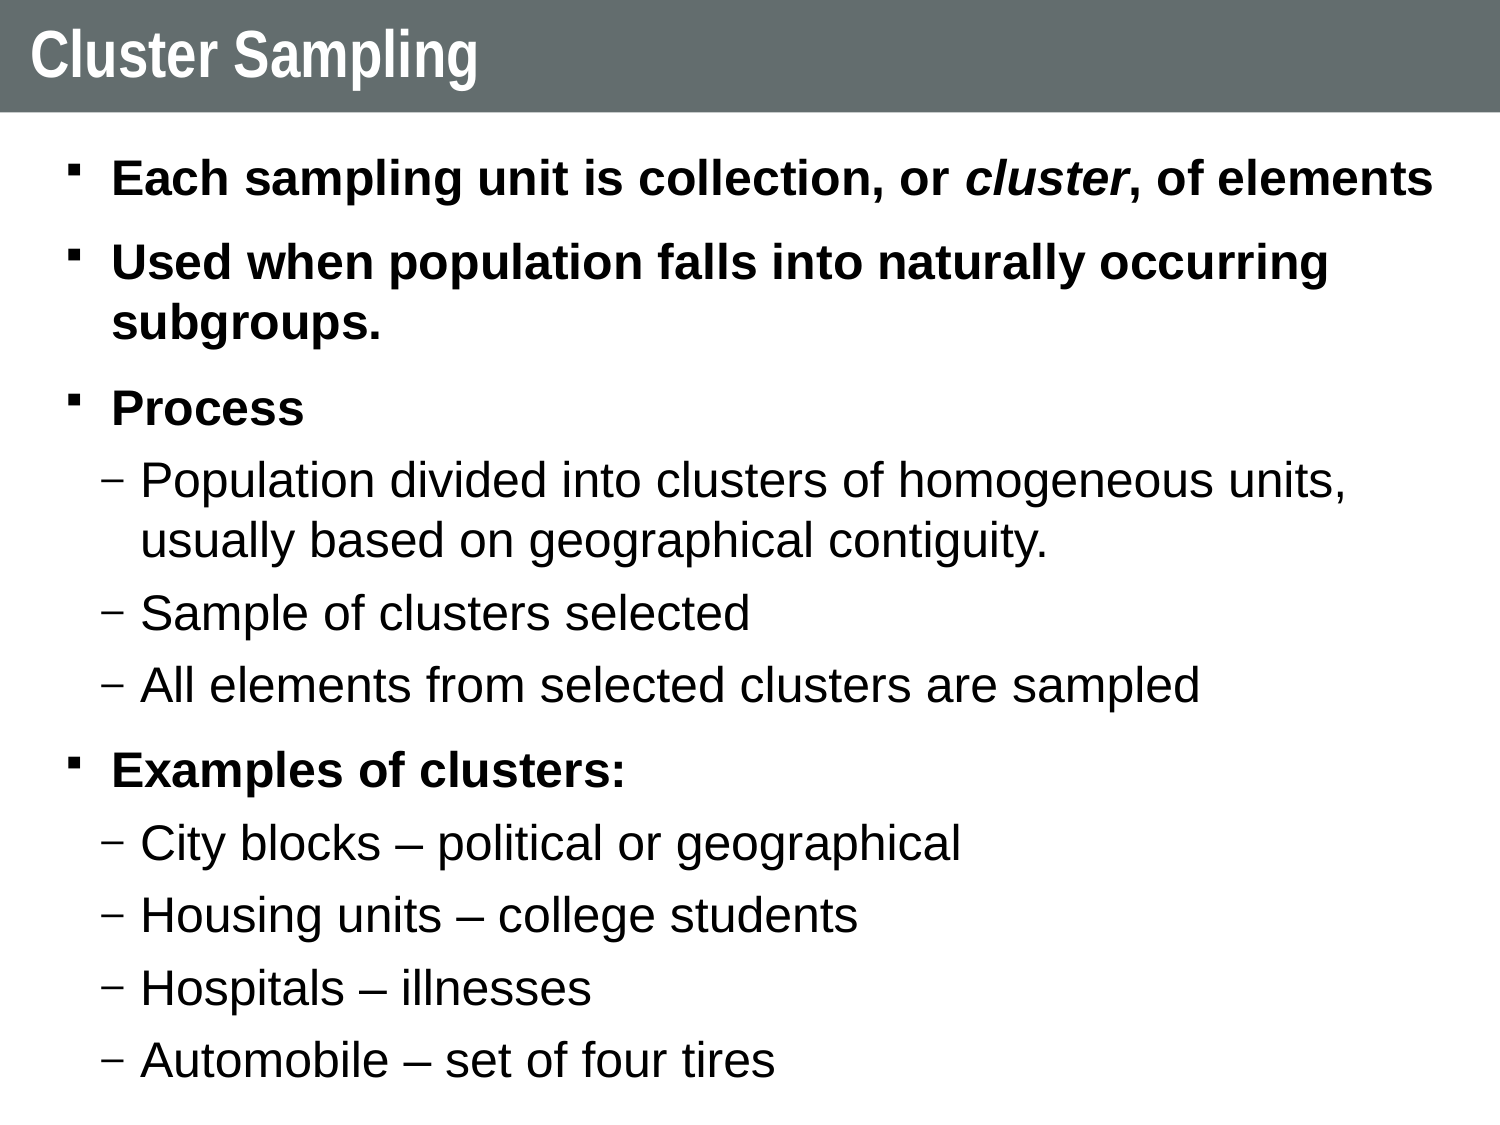

# Cluster Sampling
Each sampling unit is collection, or cluster, of elements
Used when population falls into naturally occurring subgroups.
Process
Population divided into clusters of homogeneous units, usually based on geographical contiguity.
Sample of clusters selected
All elements from selected clusters are sampled
Examples of clusters:
City blocks – political or geographical
Housing units – college students
Hospitals – illnesses
Automobile – set of four tires